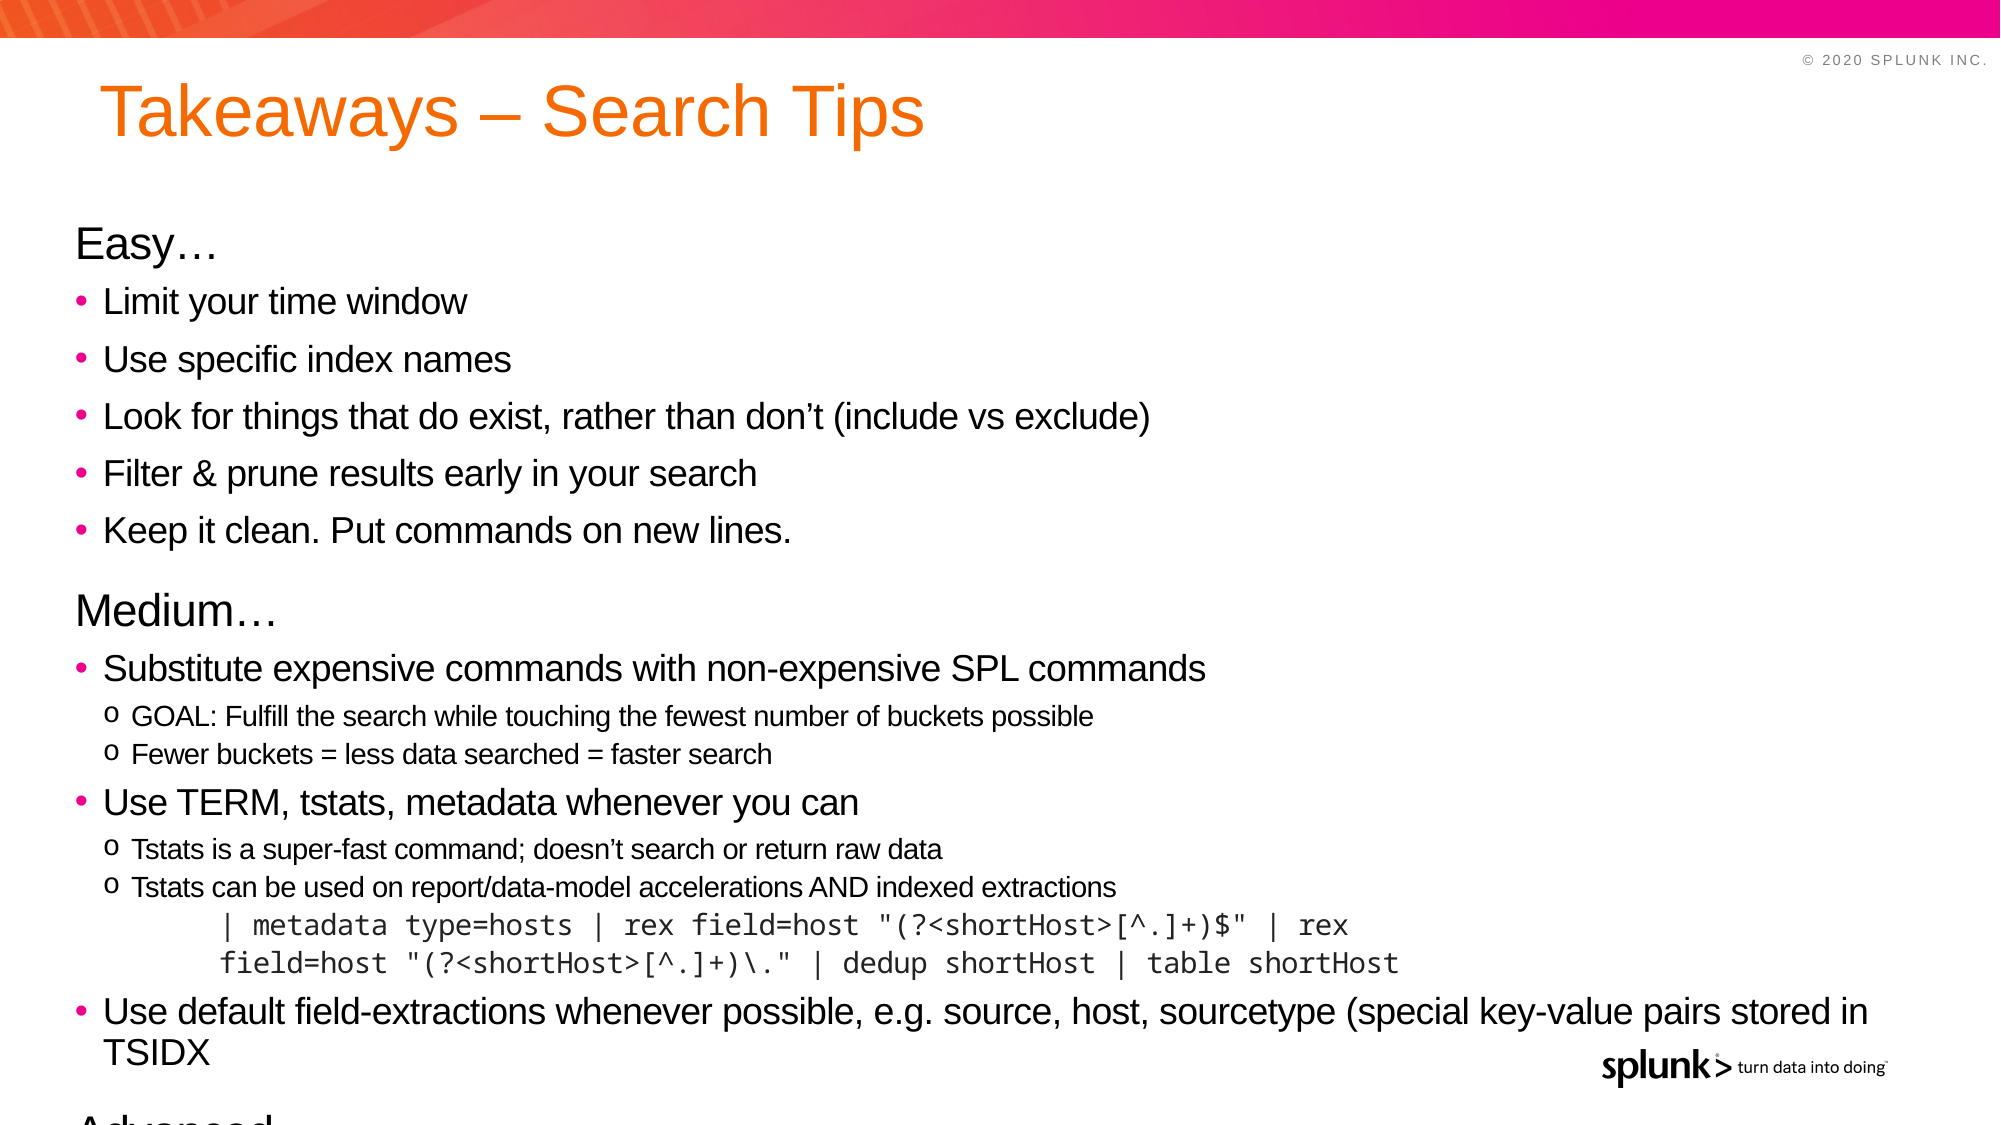

Takeaways – Search Tips
Easy…
Limit your time window
Use specific index names
Look for things that do exist, rather than don’t (include vs exclude)
Filter & prune results early in your search
Keep it clean. Put commands on new lines.
Medium…
Substitute expensive commands with non-expensive SPL commands
GOAL: Fulfill the search while touching the fewest number of buckets possible
Fewer buckets = less data searched = faster search
Use TERM, tstats, metadata whenever you can
Tstats is a super-fast command; doesn’t search or return raw data
Tstats can be used on report/data-model accelerations AND indexed extractions
| metadata type=hosts | rex field=host "(?<shortHost>[^.]+)$" | rex
field=host "(?<shortHost>[^.]+)\." | dedup shortHost | table shortHost
Use default field-extractions whenever possible, e.g. source, host, sourcetype (special key-value pairs stored in TSIDX
Advanced…
Refactor searches to take full advantage of Indexers (distributable, centralized, transforming)